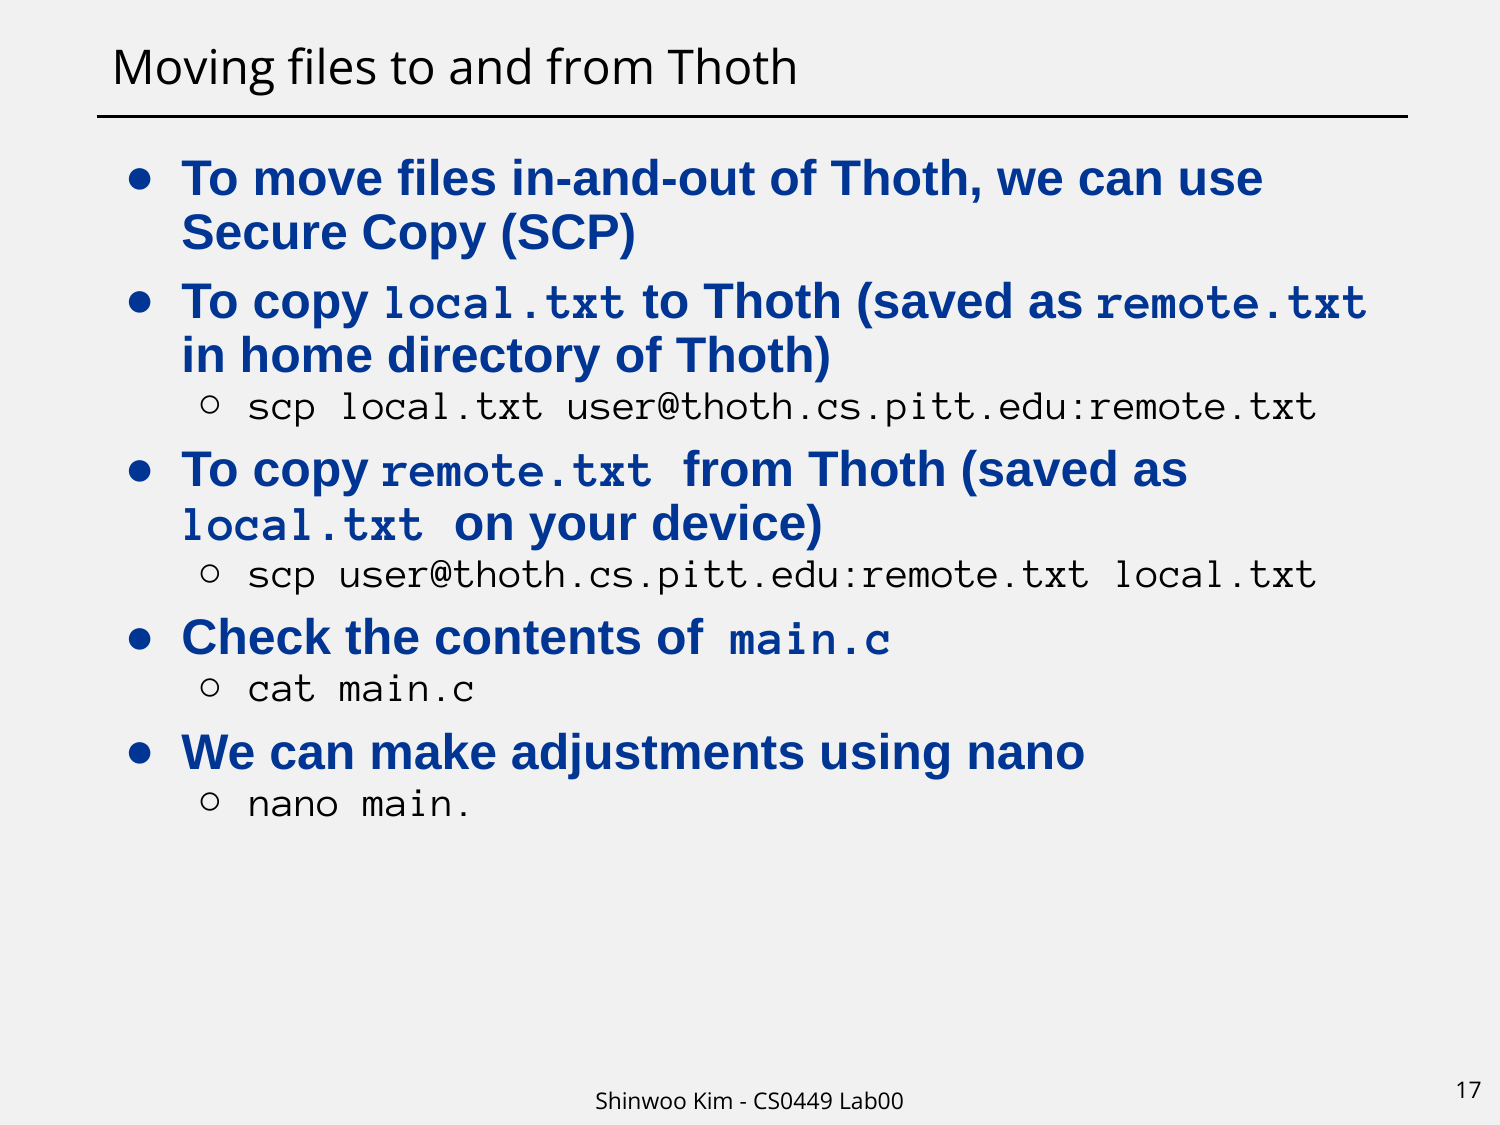

# Moving files to and from Thoth
To move files in-and-out of Thoth, we can use Secure Copy (SCP)
To copy local.txt to Thoth (saved as remote.txt in home directory of Thoth)
scp local.txt user@thoth.cs.pitt.edu:remote.txt
To copy remote.txt from Thoth (saved as local.txt on your device)
scp user@thoth.cs.pitt.edu:remote.txt local.txt
Check the contents of main.c
cat main.c
We can make adjustments using nano
nano main.

17
Shinwoo Kim - CS0449 Lab00